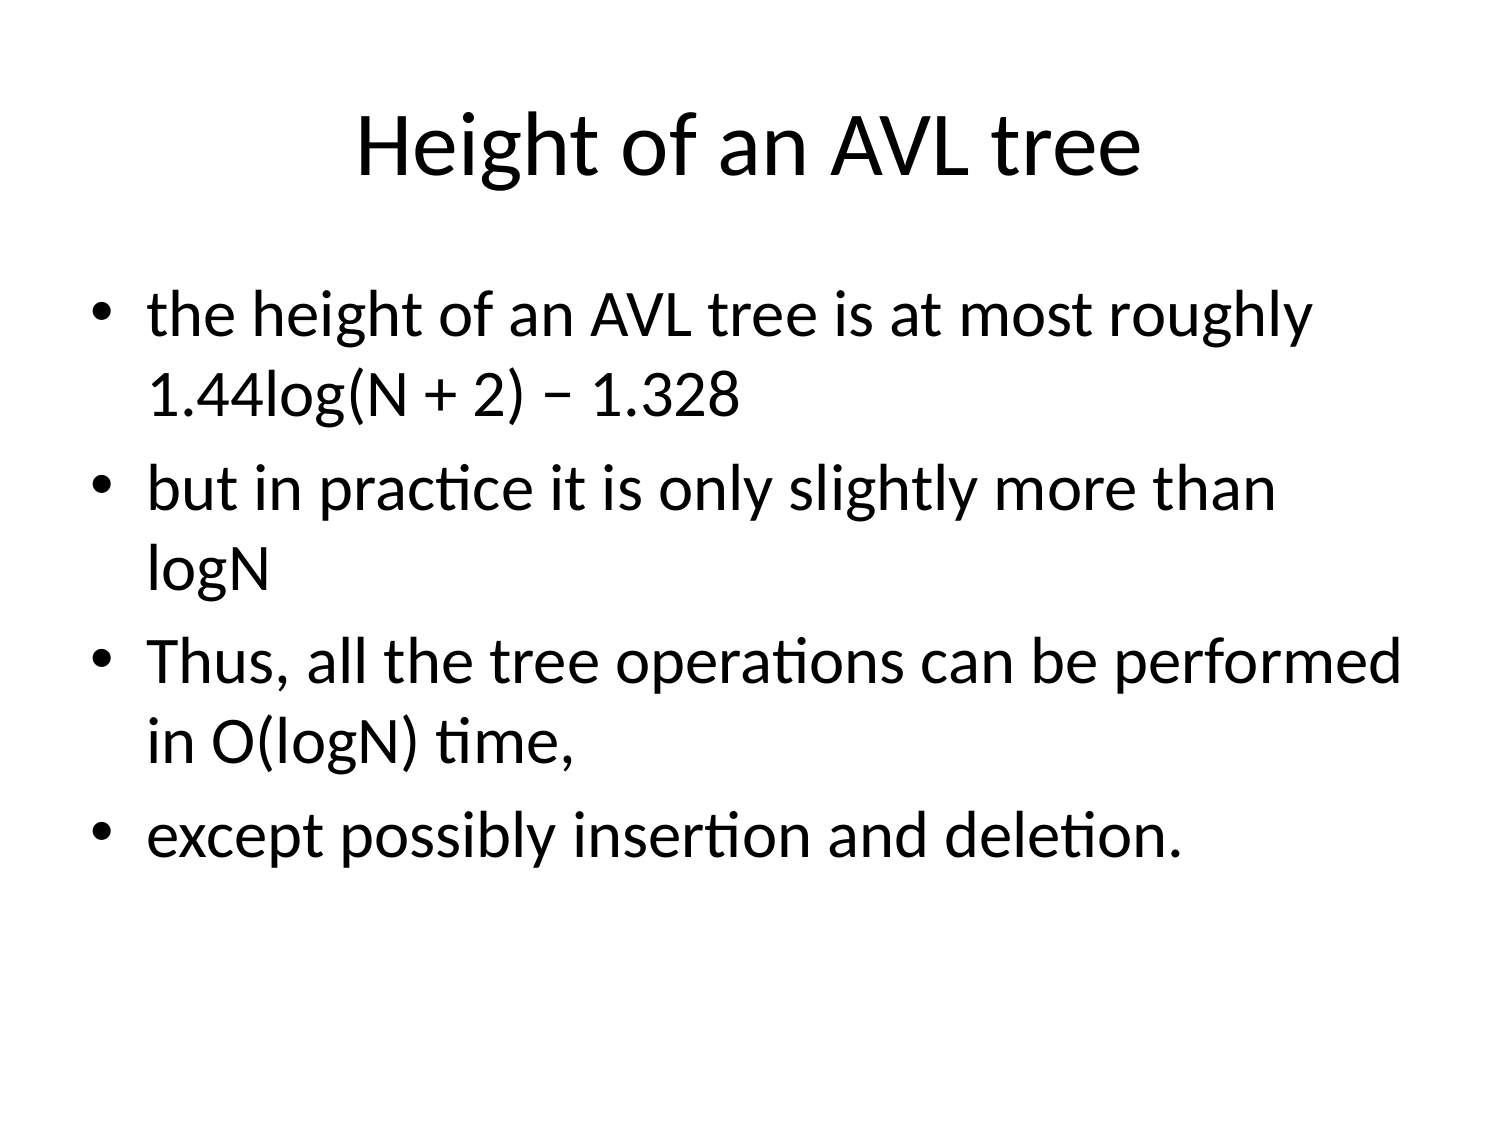

# Height of an AVL tree
the height of an AVL tree is at most roughly 1.44log(N + 2) − 1.328
but in practice it is only slightly more than logN
Thus, all the tree operations can be performed in O(logN) time,
except possibly insertion and deletion.